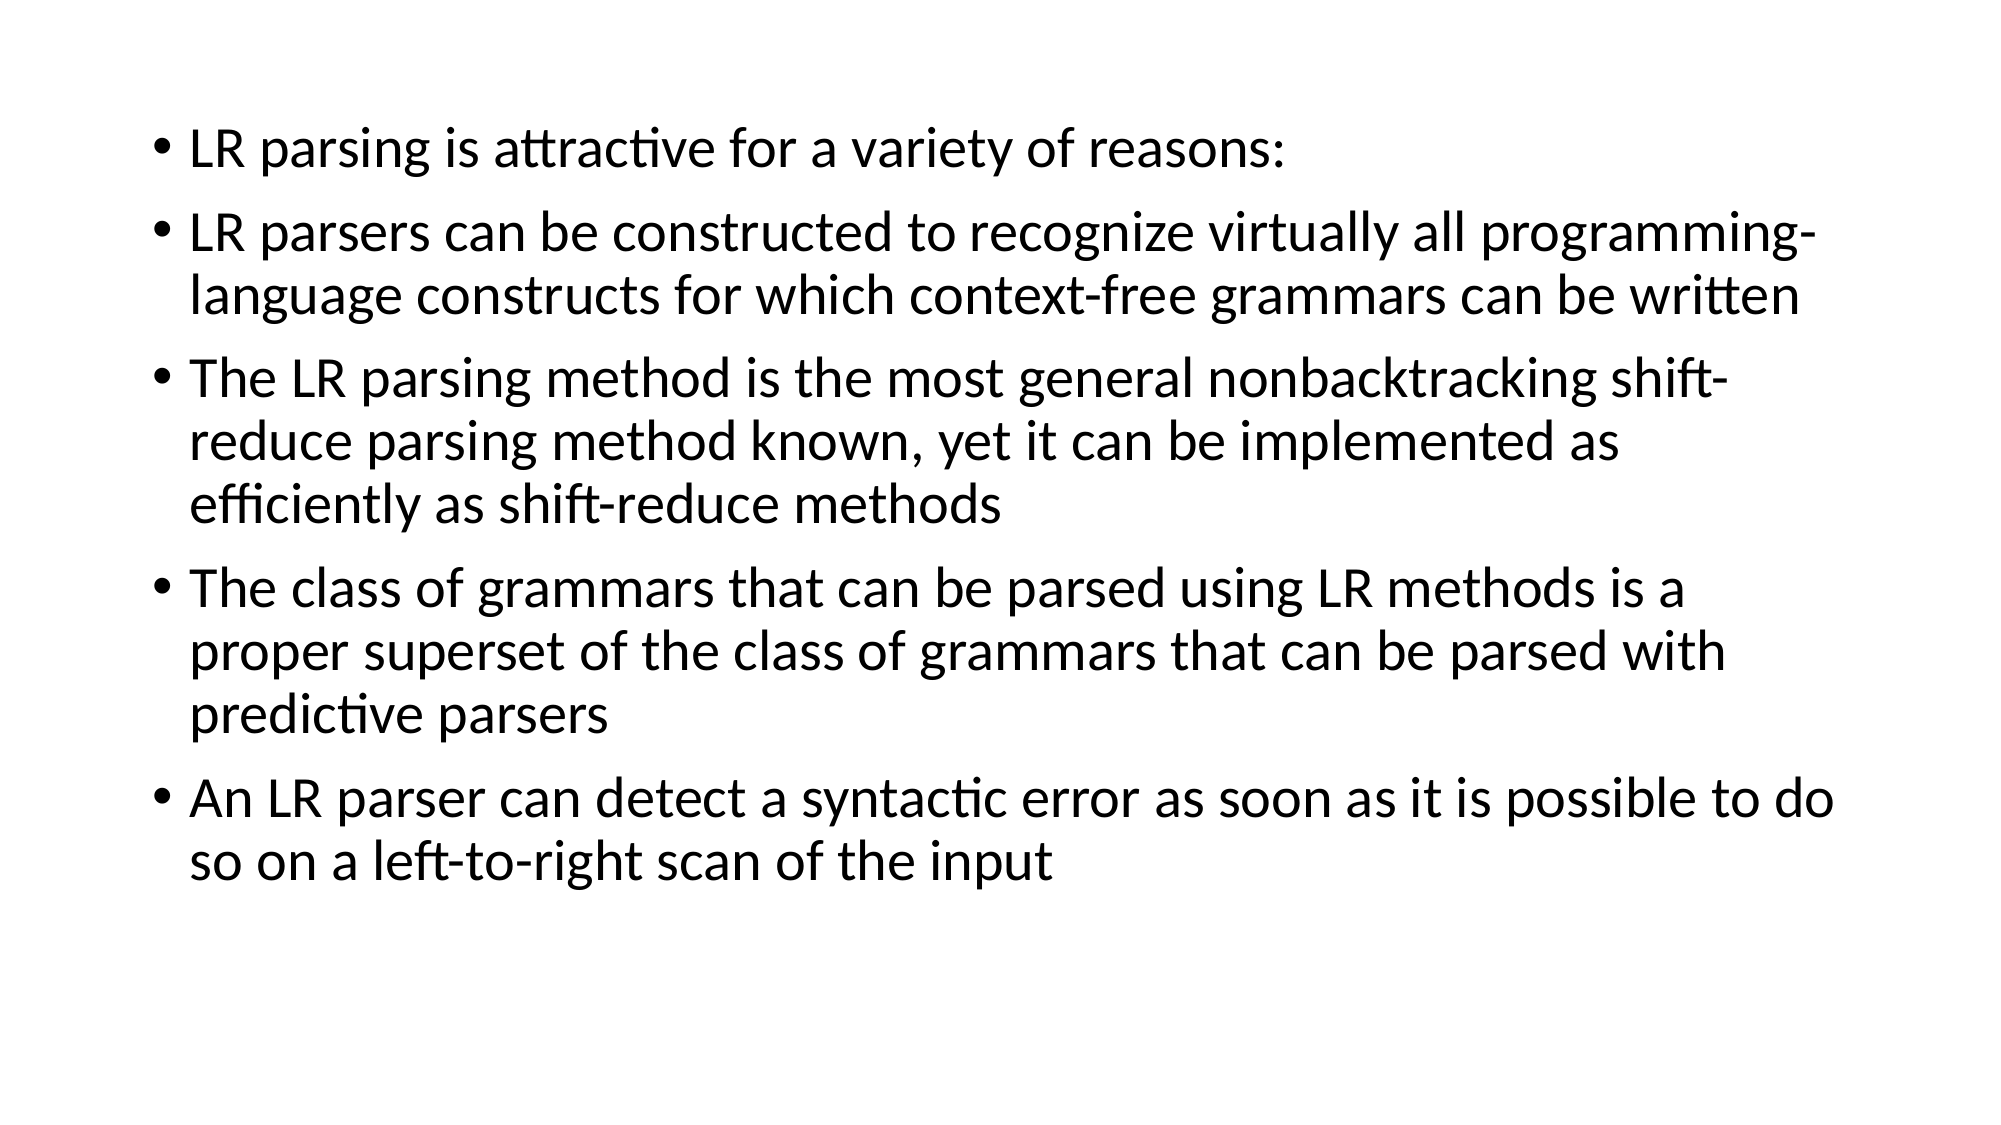

LR parsing is attractive for a variety of reasons:
LR parsers can be constructed to recognize virtually all programming-language constructs for which context-free grammars can be written
The LR parsing method is the most general nonbacktracking shift-reduce parsing method known, yet it can be implemented as efficiently as shift-reduce methods
The class of grammars that can be parsed using LR methods is a proper superset of the class of grammars that can be parsed with predictive parsers
An LR parser can detect a syntactic error as soon as it is possible to do so on a left-to-right scan of the input